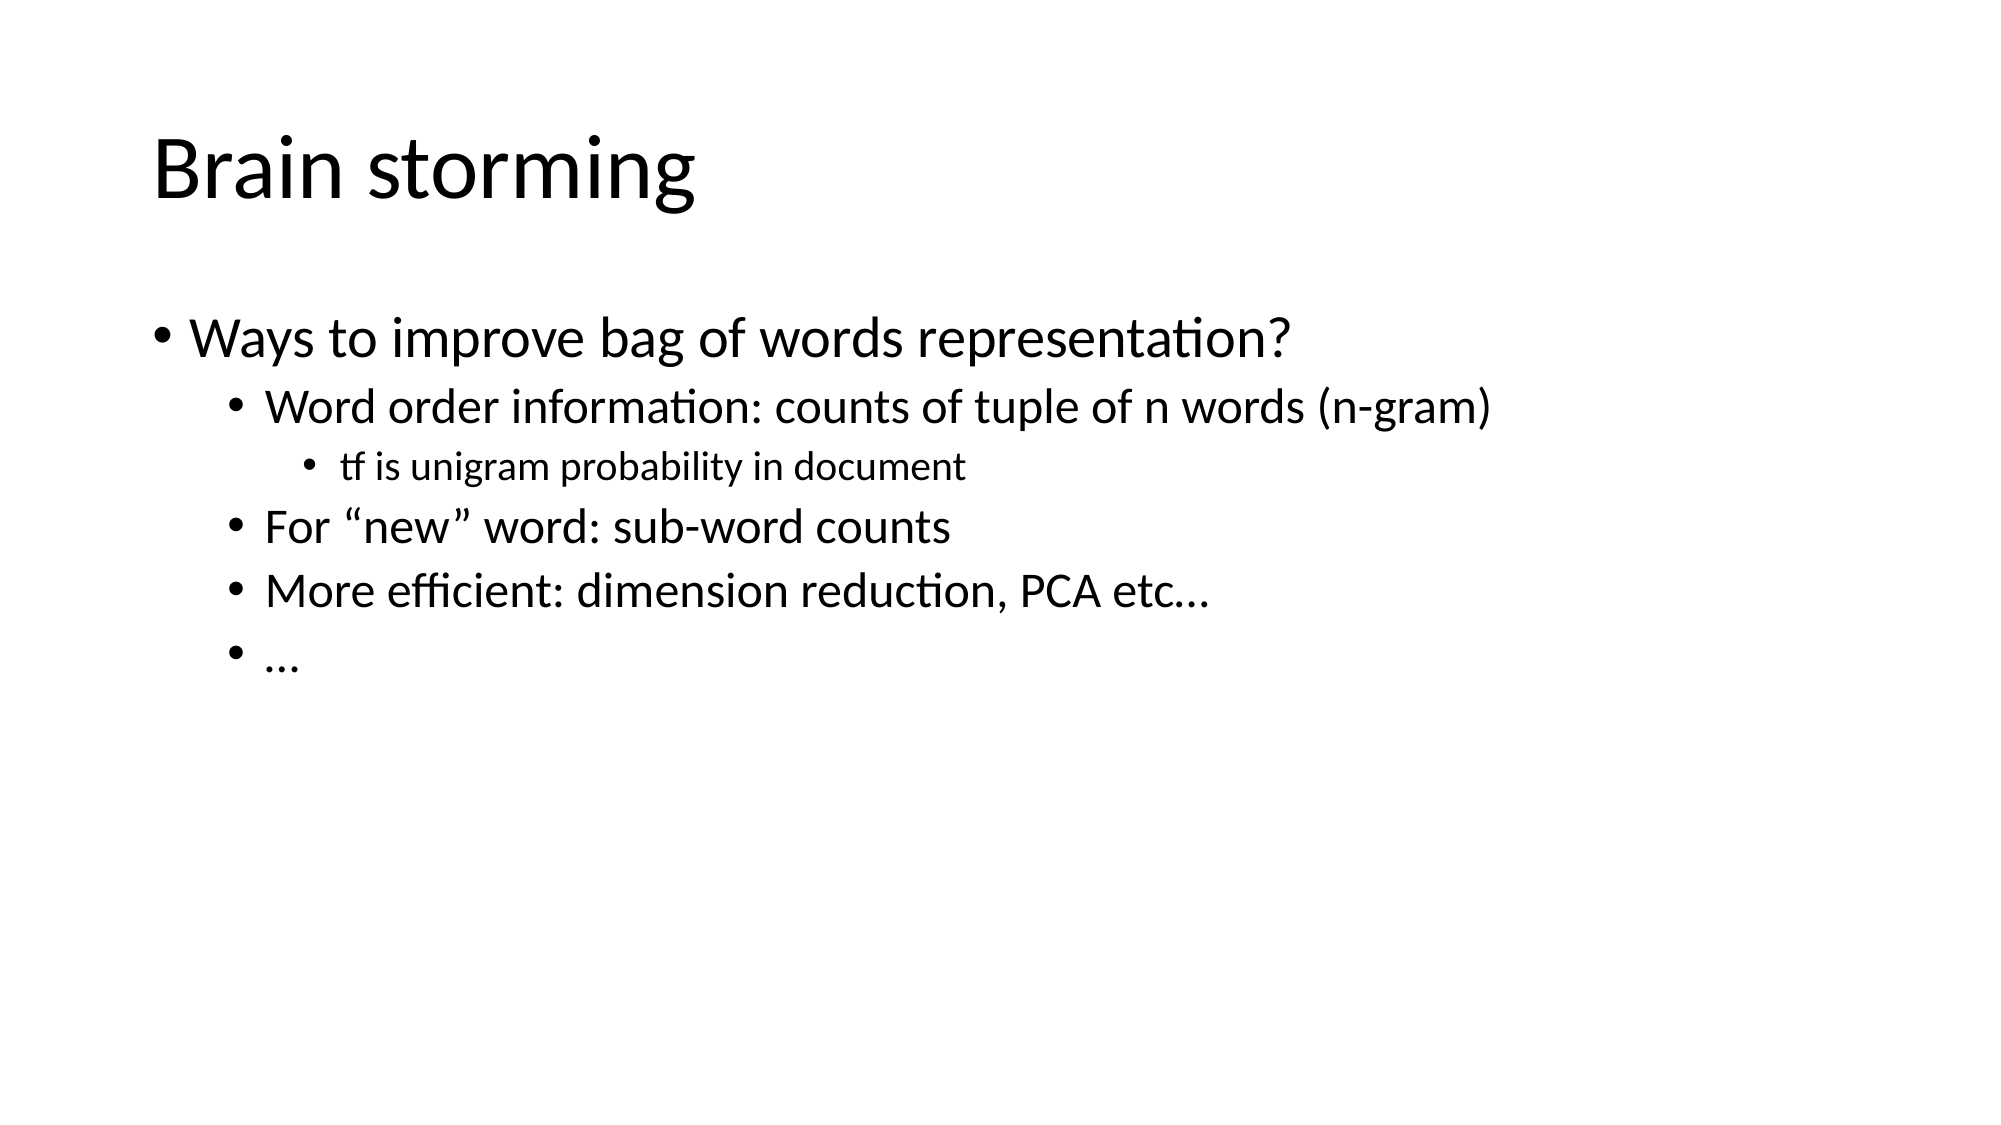

# Brain storming
Ways to improve bag of words representation?
Word order information: counts of tuple of n words (n-gram)
tf is unigram probability in document
For “new” word: sub-word counts
More efficient: dimension reduction, PCA etc…
…